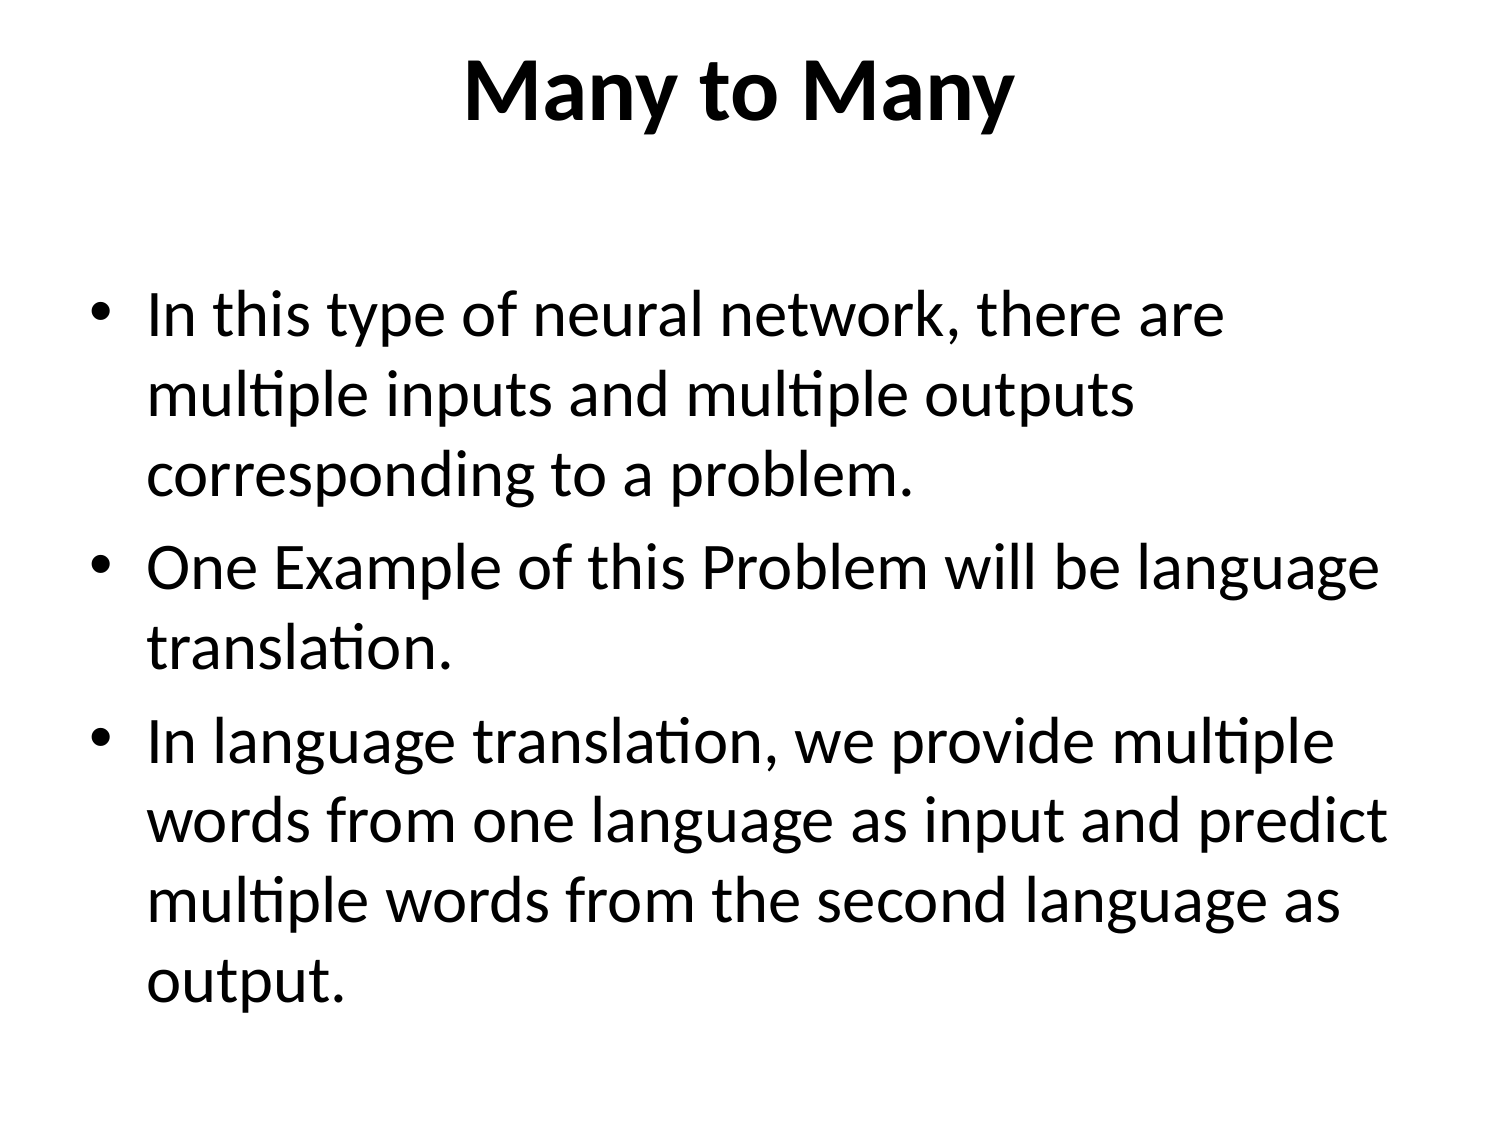

# Many to Many
In this type of neural network, there are multiple inputs and multiple outputs corresponding to a problem.
One Example of this Problem will be language translation.
In language translation, we provide multiple words from one language as input and predict multiple words from the second language as output.